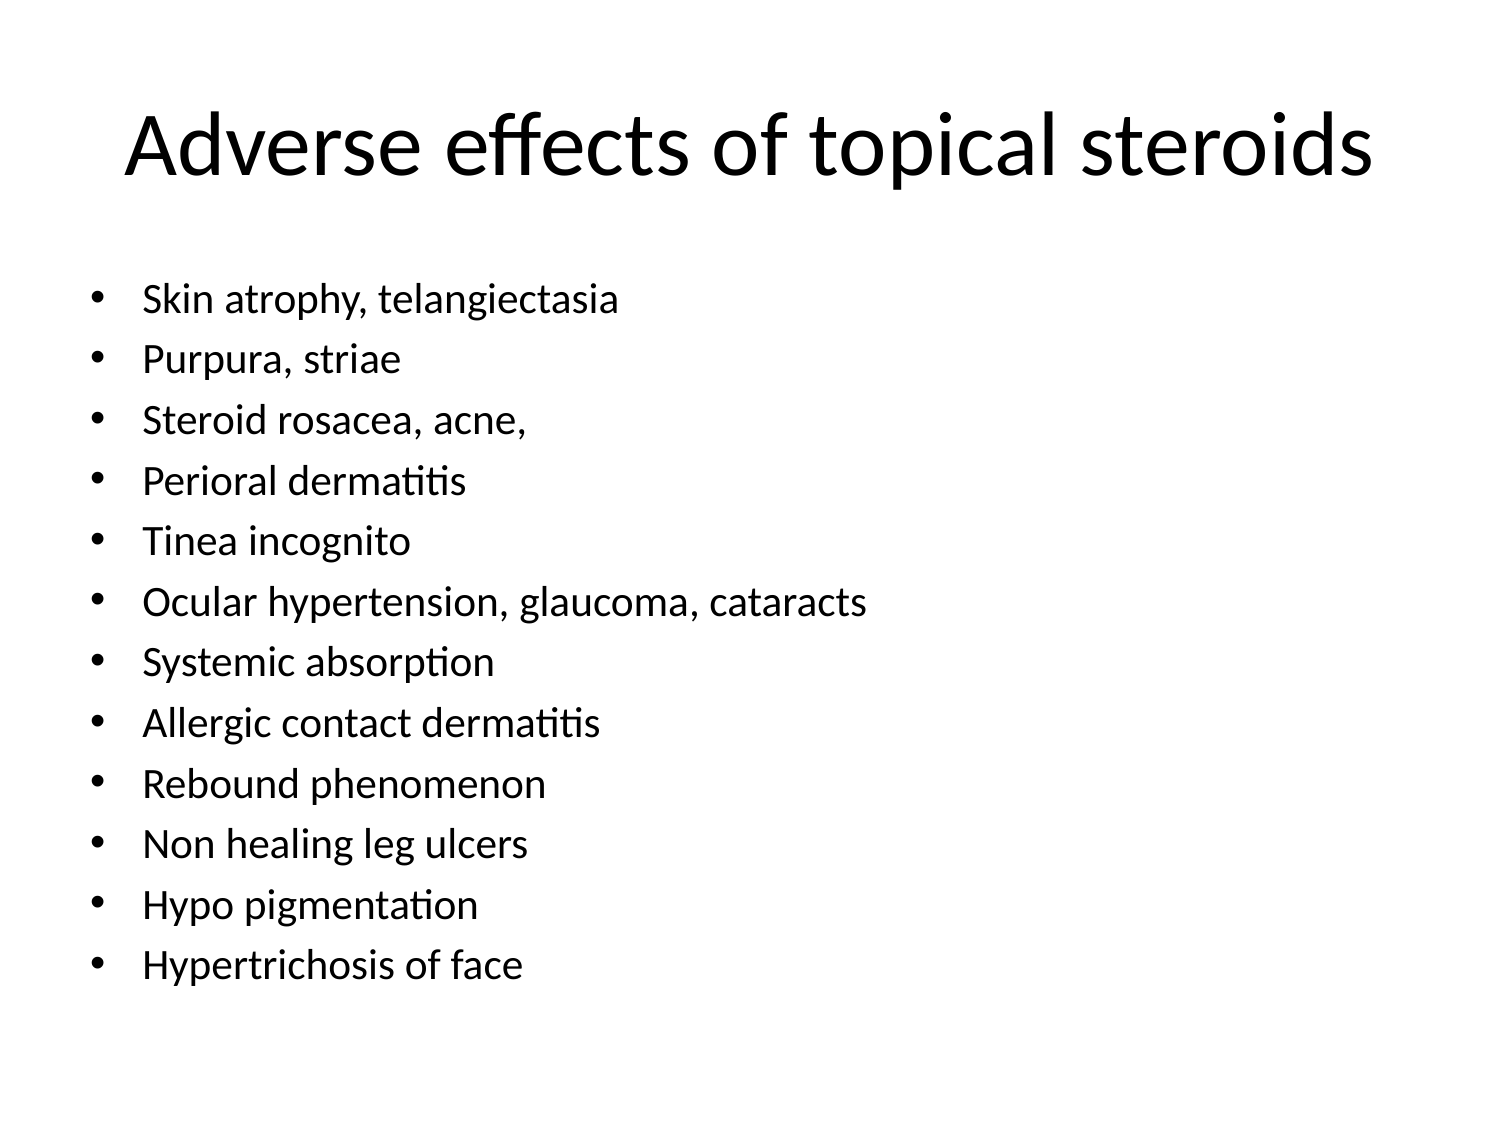

# Adverse effects of topical steroids
Skin atrophy, telangiectasia
Purpura, striae
Steroid rosacea, acne,
Perioral dermatitis
Tinea incognito
Ocular hypertension, glaucoma, cataracts
Systemic absorption
Allergic contact dermatitis
Rebound phenomenon
Non healing leg ulcers
Hypo pigmentation
Hypertrichosis of face